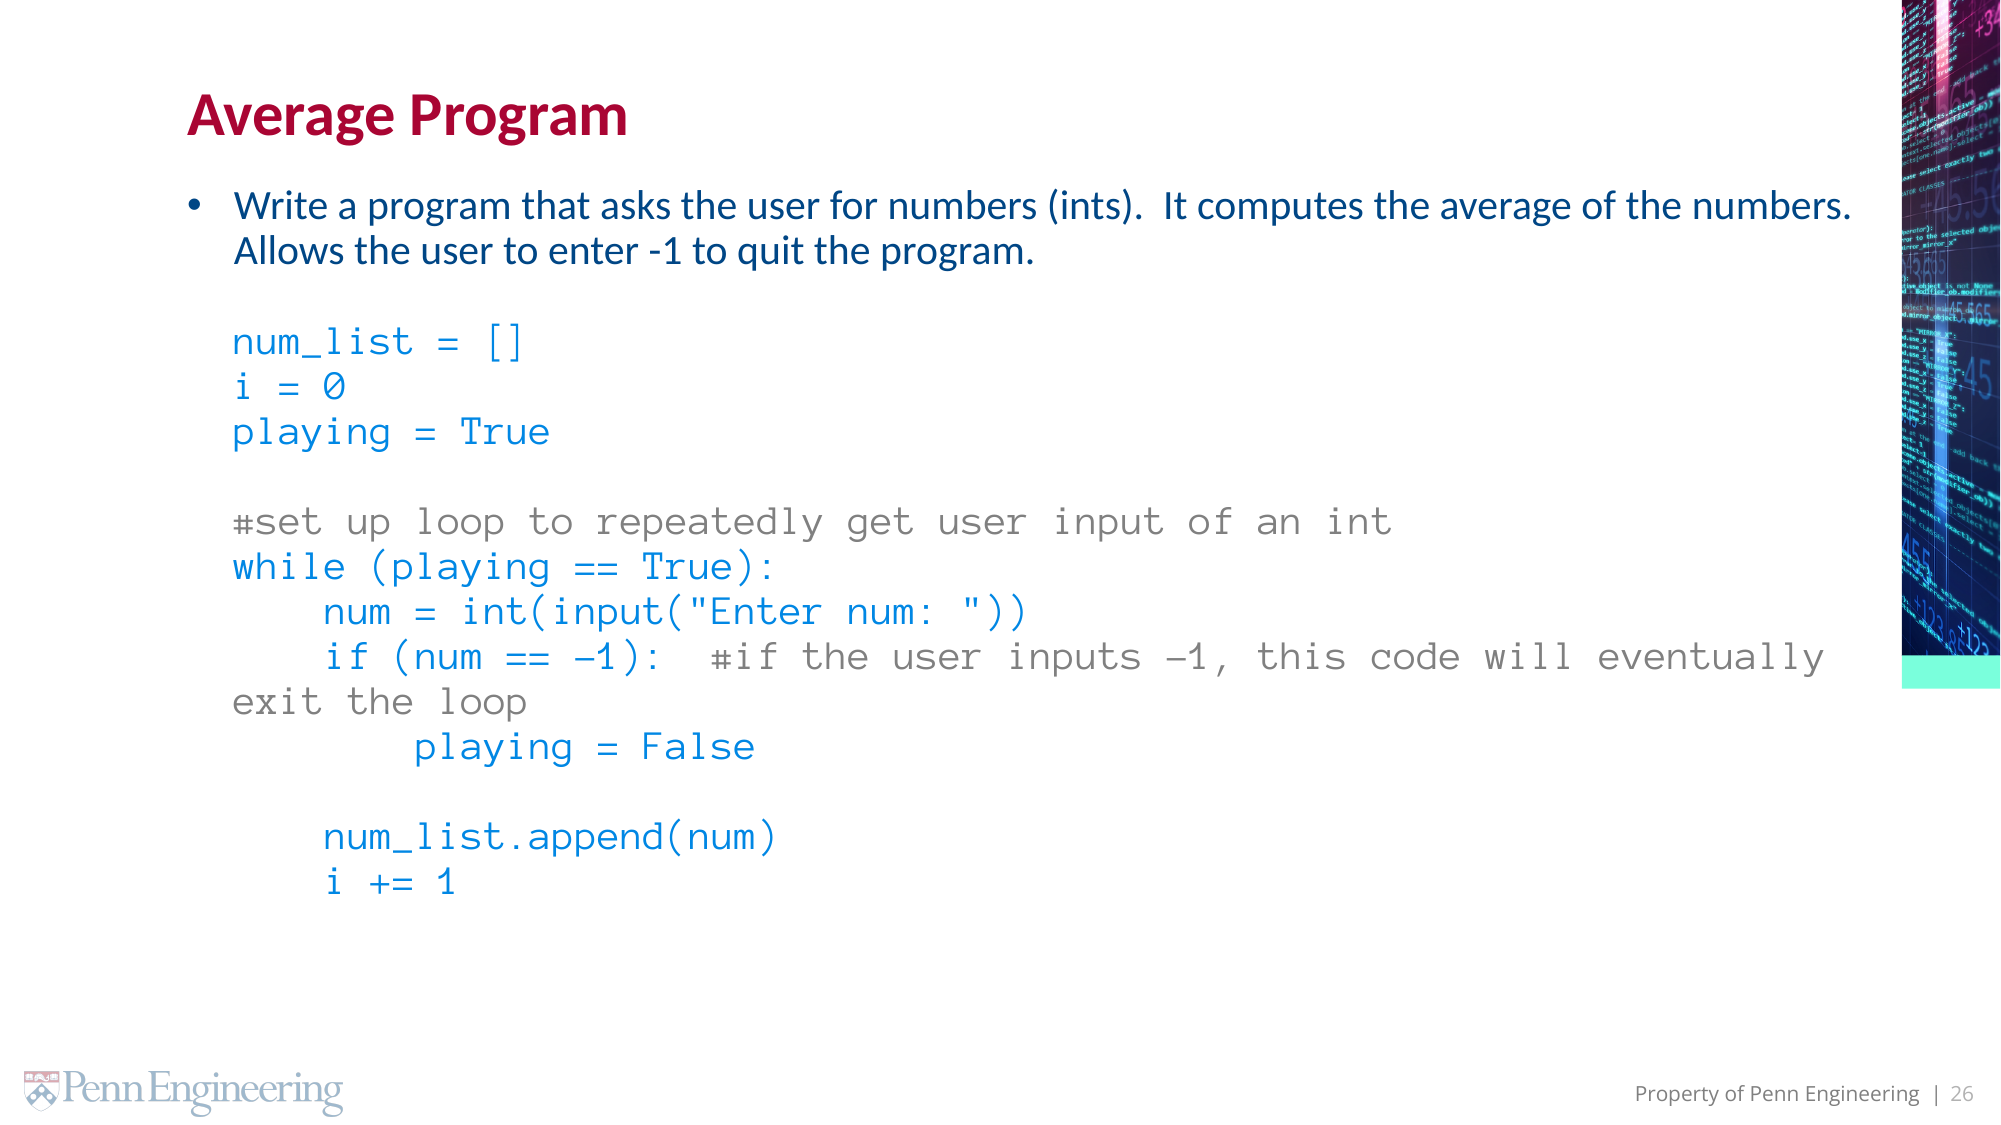

# Average Program
Write a program that asks the user for numbers (ints).  It computes the average of the numbers.  Allows the user to enter -1 to quit the program.
num_list = []
i = 0
playing = True
#set up loop to repeatedly get user input of an int
while (playing == True):
    num = int(input("Enter num: "))
    if (num == -1):  #if the user inputs -1, this code will eventually exit the loop
        playing = False
    num_list.append(num)
    i += 1
26